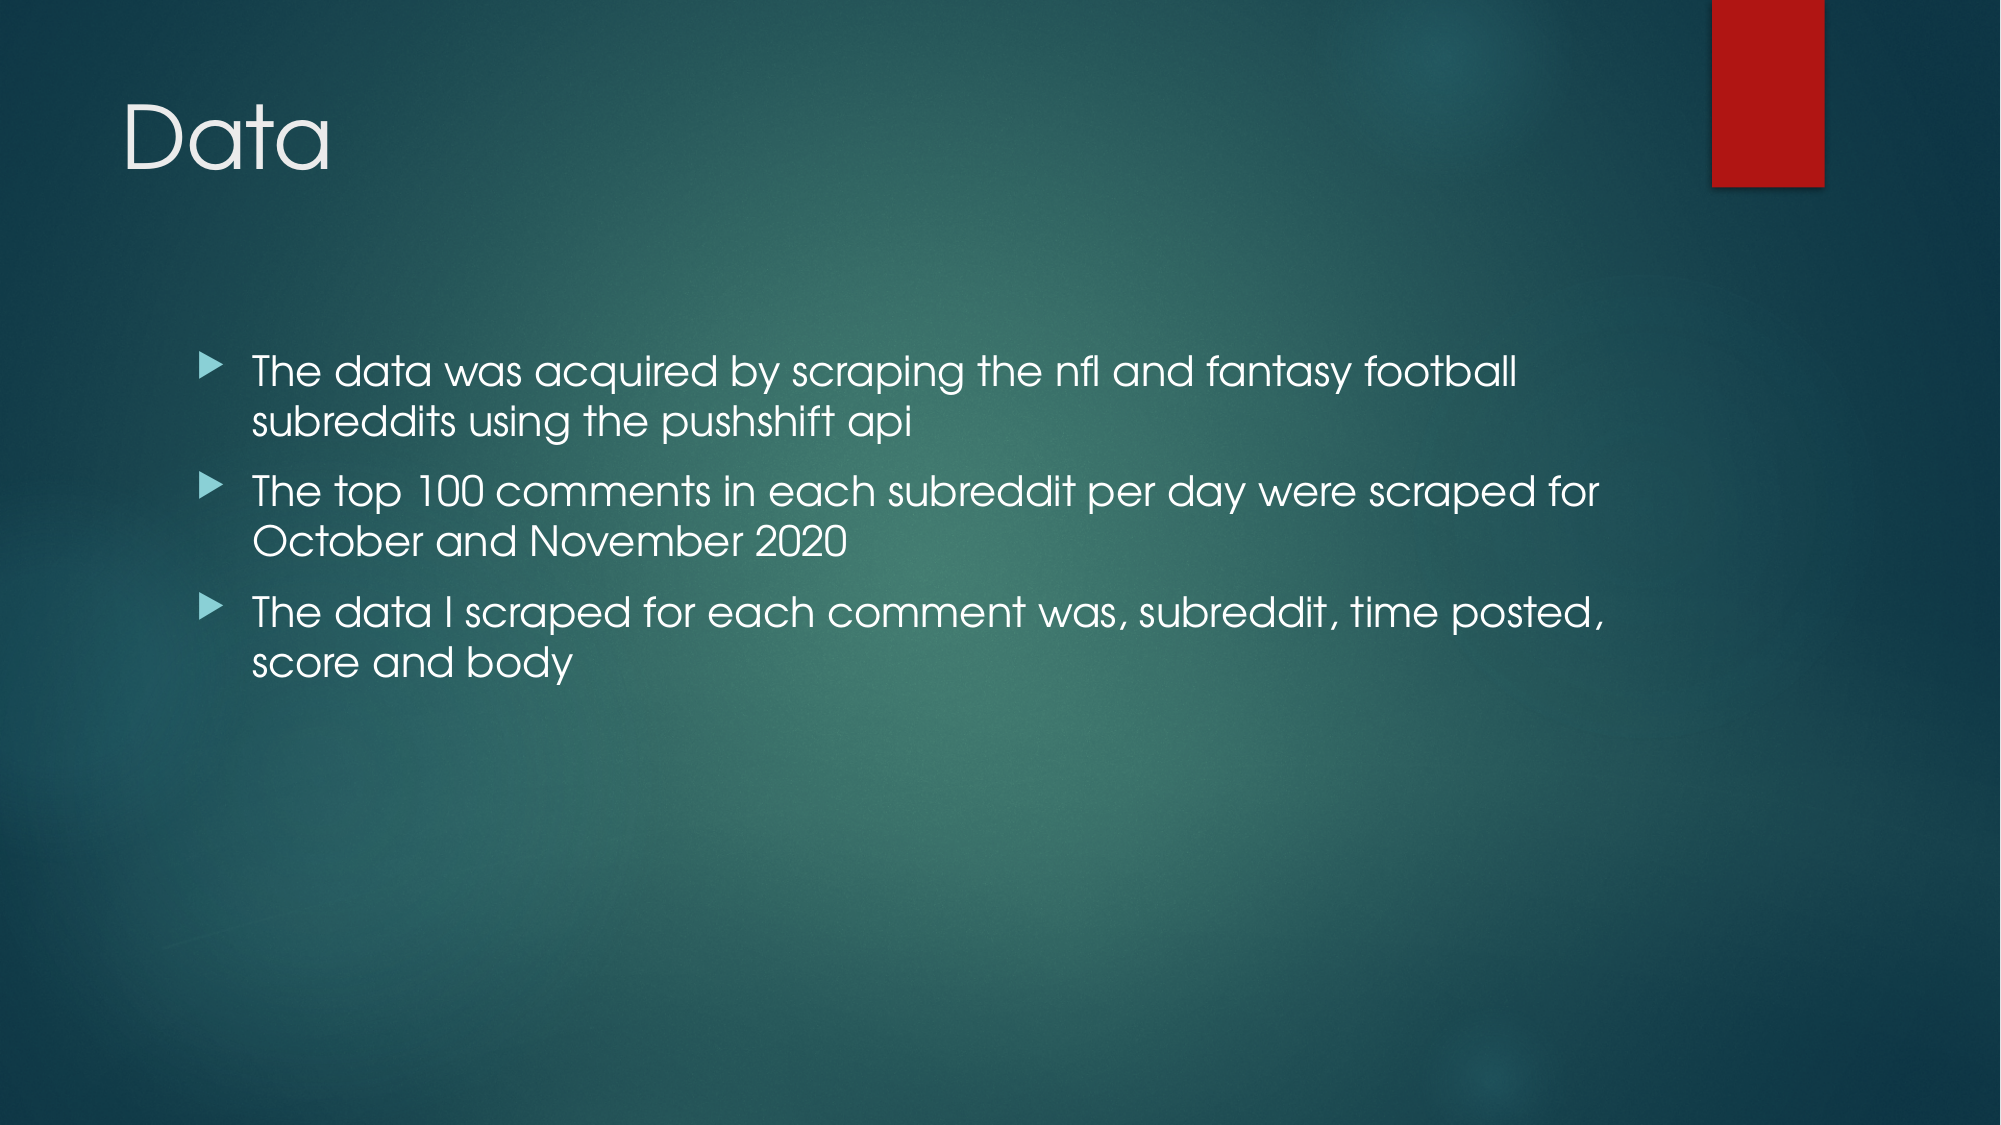

# Data
The data was acquired by scraping the nfl and fantasy football subreddits using the pushshift api
The top 100 comments in each subreddit per day were scraped for October and November 2020
The data I scraped for each comment was, subreddit, time posted, score and body